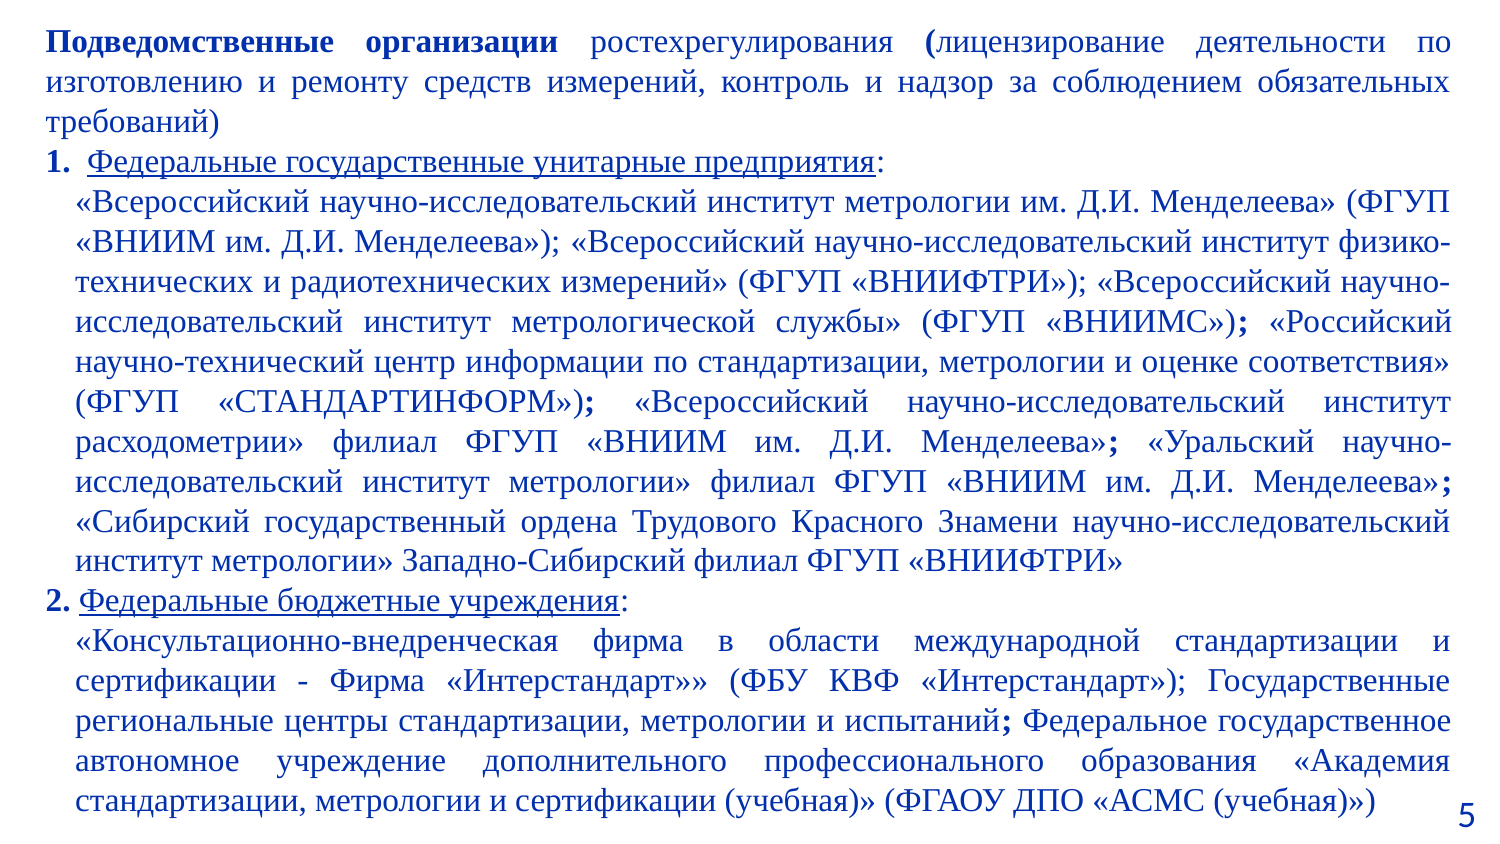

Подведомственные организации ростехрегулирования (лицензирование деятельности по изготовлению и ремонту средств измерений, контроль и надзор за соблюдением обязательных требований)
1.  Федеральные государственные унитарные предприятия:
«Всероссийский научно-исследовательский институт метрологии им. Д.И. Менделеева» (ФГУП «ВНИИМ им. Д.И. Менделеева»); «Всероссийский научно-исследовательский институт физико-технических и радиотехнических измерений» (ФГУП «ВНИИФТРИ»); «Всероссийский научно-исследовательский институт метрологической службы» (ФГУП «ВНИИМС»); «Российский научно-технический центр информации по стандартизации, метрологии и оценке соответствия» (ФГУП «СТАНДАРТИНФОРМ»); «Всероссийский научно-исследовательский институт расходометрии» филиал ФГУП «ВНИИМ им. Д.И. Менделеева»; «Уральский научно-исследовательский институт метрологии» филиал ФГУП «ВНИИМ им. Д.И. Менделеева»; «Сибирский государственный ордена Трудового Красного Знамени научно-исследовательский институт метрологии» Западно-Сибирский филиал ФГУП «ВНИИФТРИ»
2. Федеральные бюджетные учреждения:
«Консультационно-внедренческая фирма в области международной стандартизации и сертификации - Фирма «Интерстандарт»» (ФБУ КВФ «Интерстандарт»); Государственные региональные центры стандартизации, метрологии и испытаний; Федеральное государственное автономное учреждение дополнительного профессионального образования «Академия стандартизации, метрологии и сертификации (учебная)» (ФГАОУ ДПО «АСМС (учебная)»)
    5